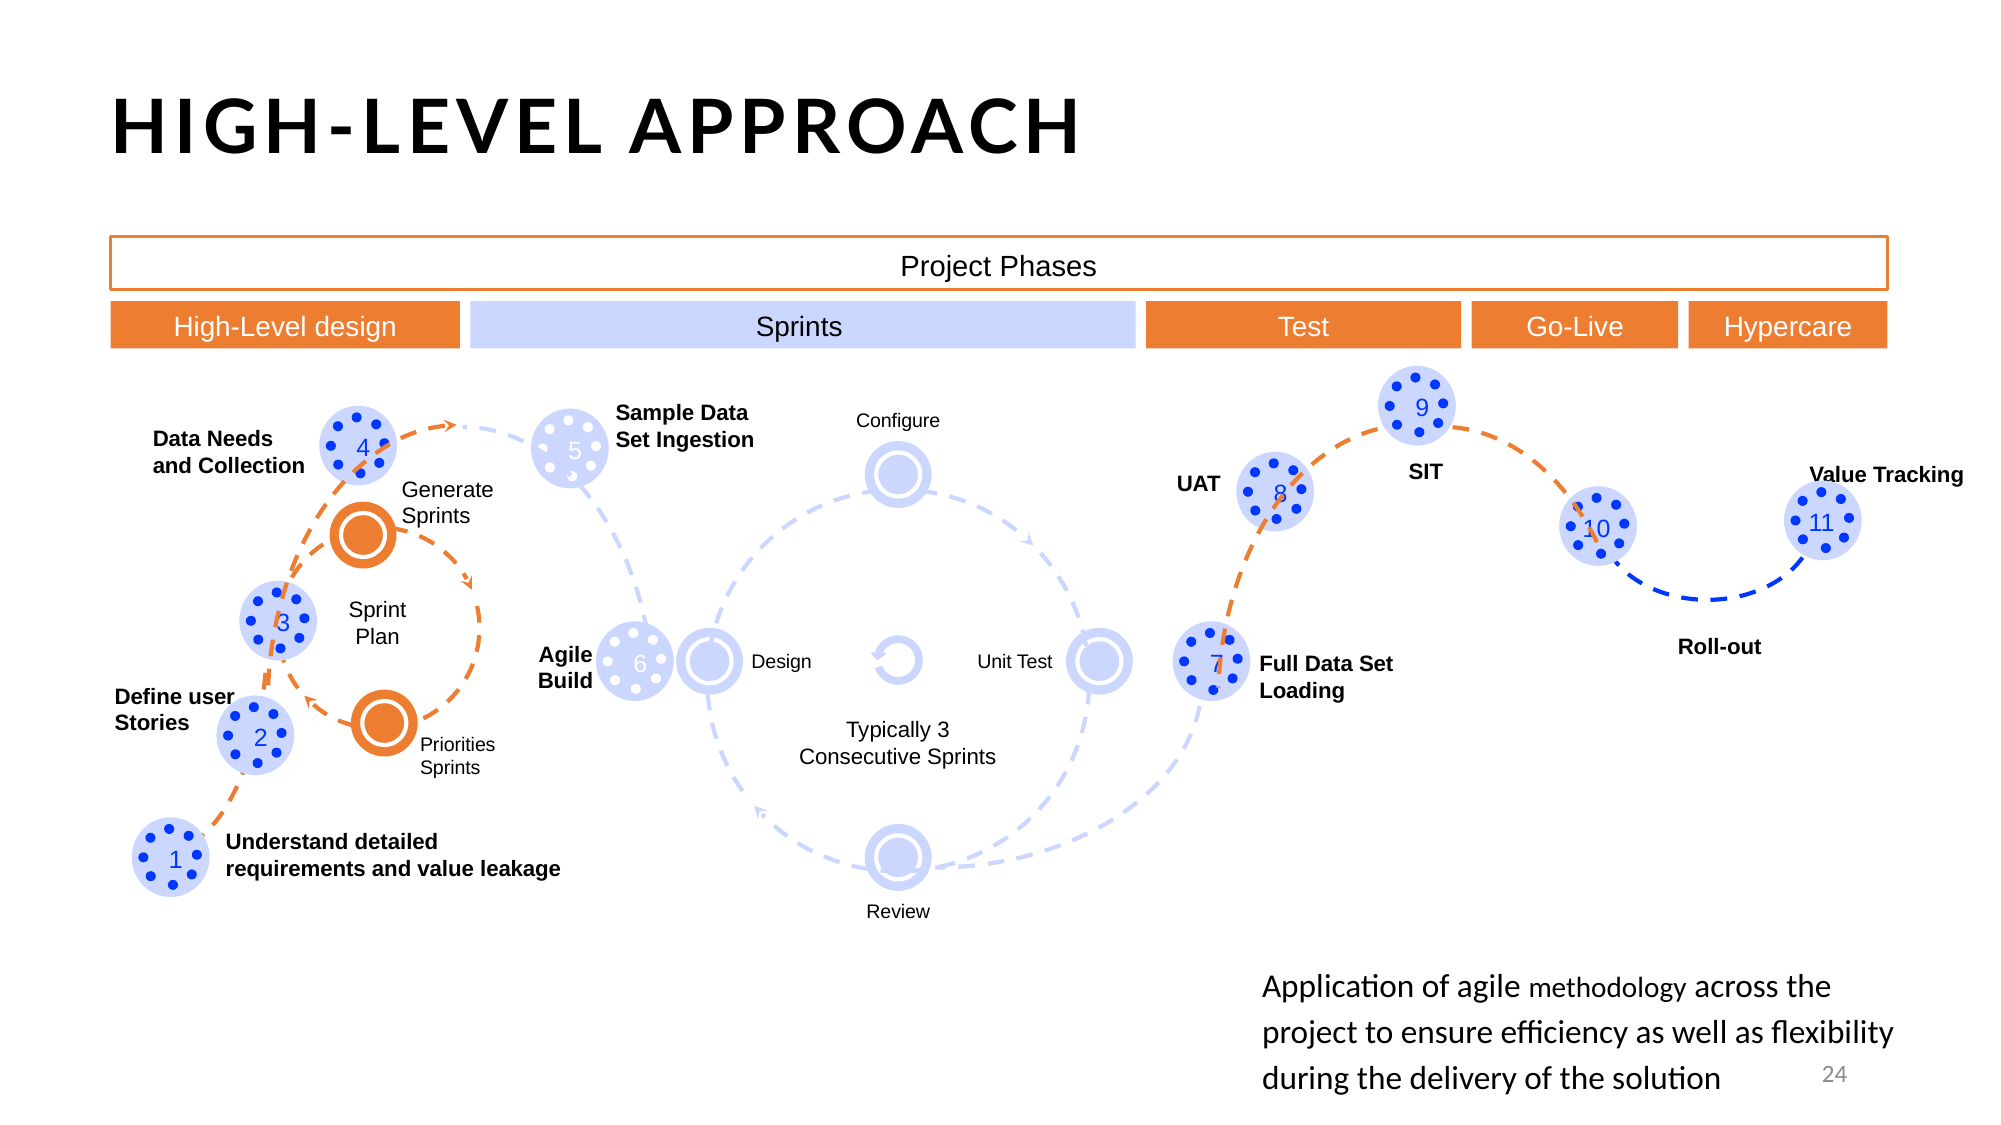

HIGH-LEVEL APPROACH
Project Phases
High-Level design
Sprints
Test
Go-Live
Hypercare

9
Sample Data Set Ingestion
Configure

4

5

Data Needs and Collection

SIT
Value Tracking

8
UAT
Generate Sprints
Priorities Sprints

11

10

3
Sprint Plan

6

7
Roll-out

Agile Build

Design
Unit Test
Full Data Set Loading
Define user
Stories

2
Typically 3 Consecutive Sprints

1
Understand detailed requirements and value leakage

Review
Application of agile methodology across the project to ensure efficiency as well as flexibility during the delivery of the solution

24